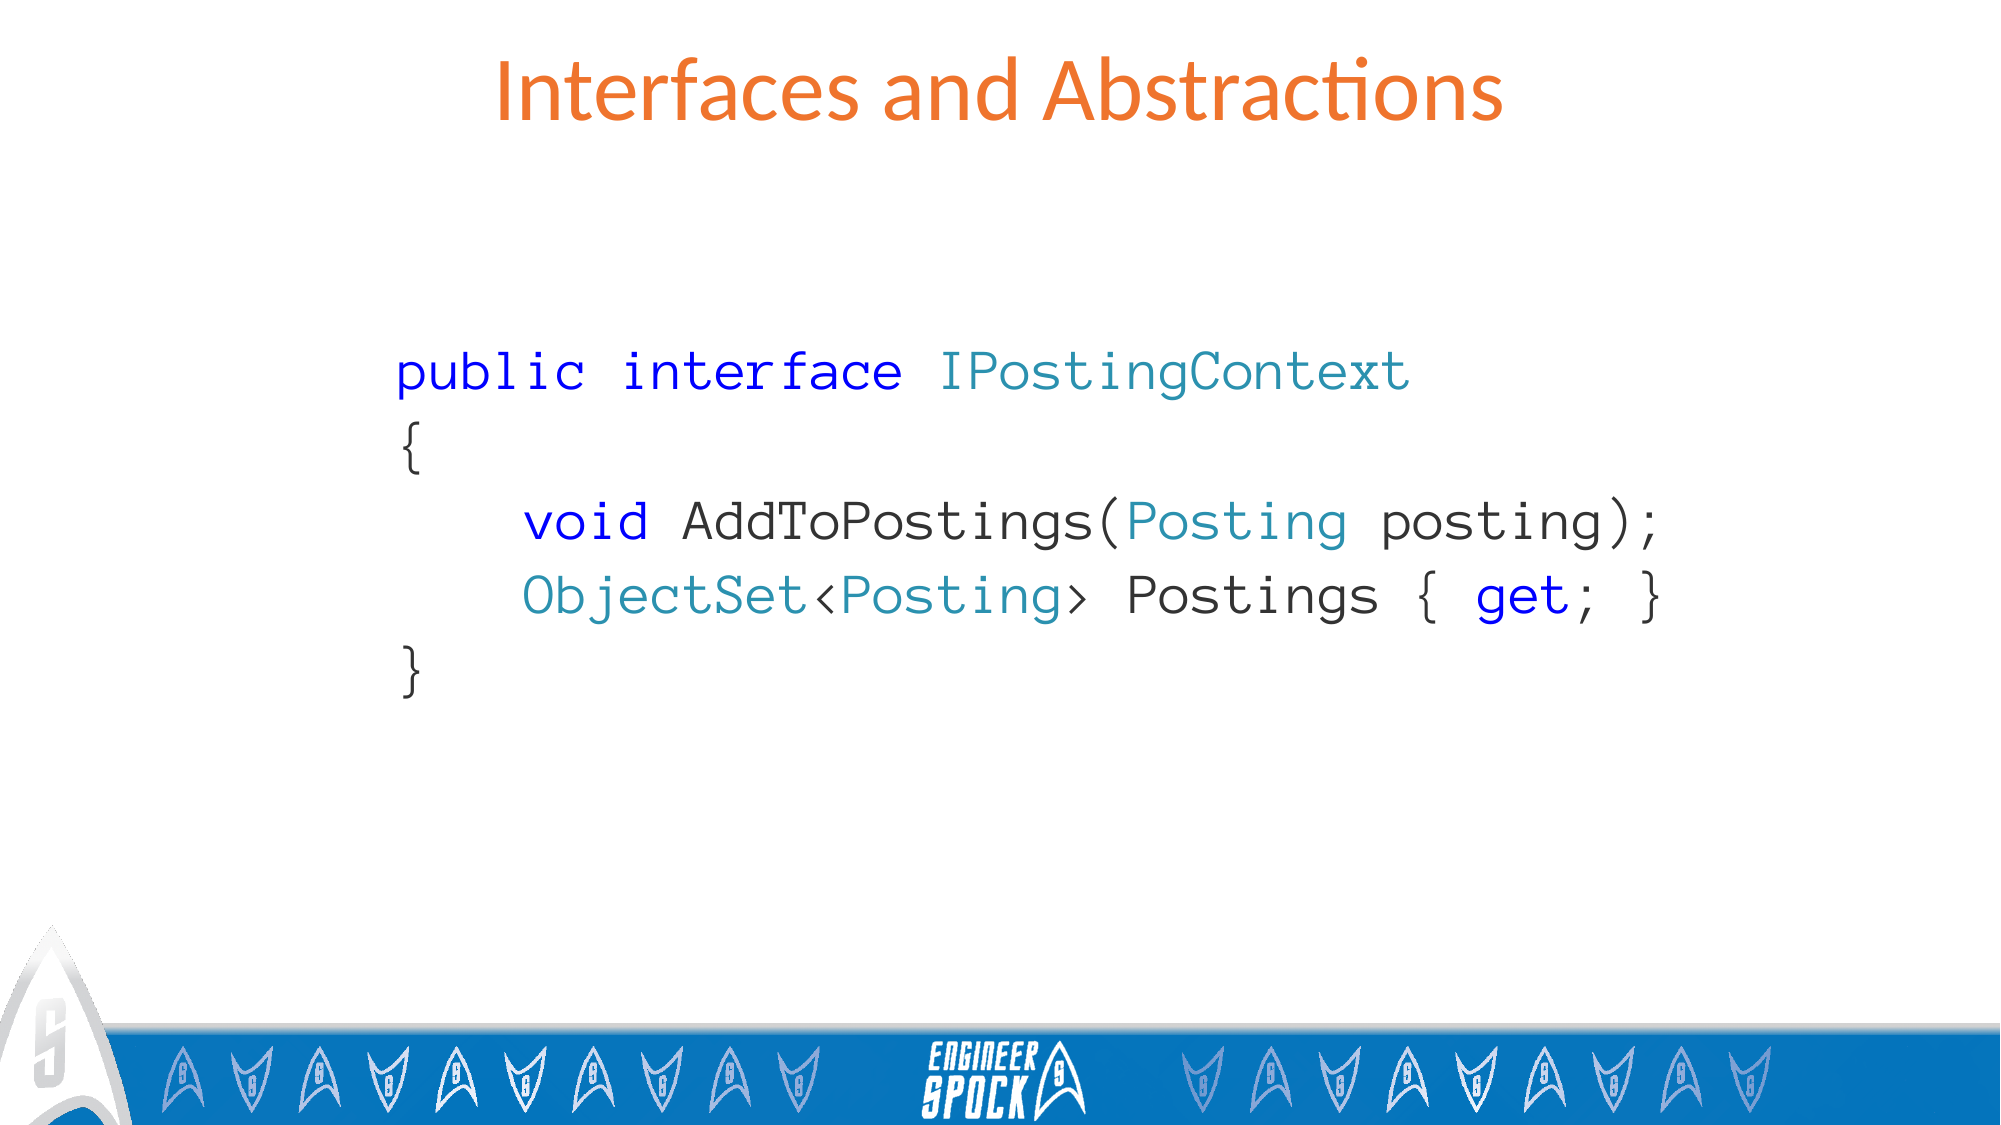

# Interfaces and Abstractions
public interface IPostingContext
{
    void AddToPostings(Posting posting);
    ObjectSet<Posting> Postings { get; }
}